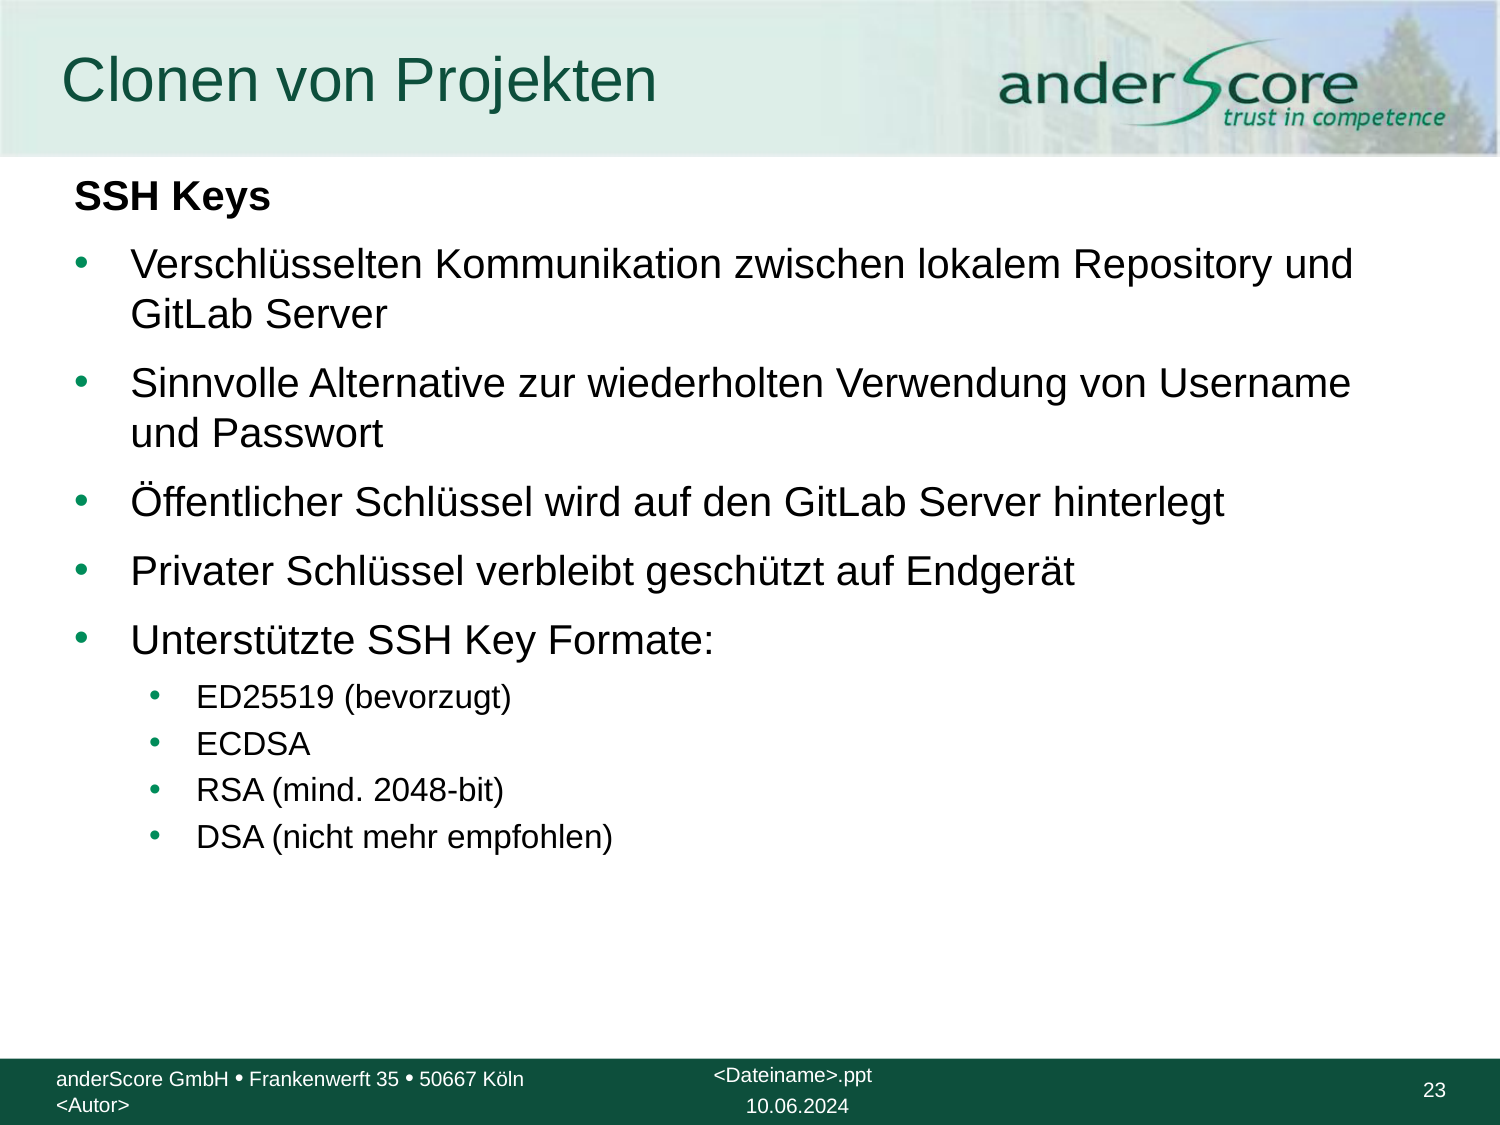

# Clonen von Projekten
SSH Keys
Verschlüsselten Kommunikation zwischen lokalem Repository und GitLab Server
Sinnvolle Alternative zur wiederholten Verwendung von Username und Passwort
Öffentlicher Schlüssel wird auf den GitLab Server hinterlegt
Privater Schlüssel verbleibt geschützt auf Endgerät
Unterstützte SSH Key Formate:
ED25519 (bevorzugt)
ECDSA
RSA (mind. 2048-bit)
DSA (nicht mehr empfohlen)